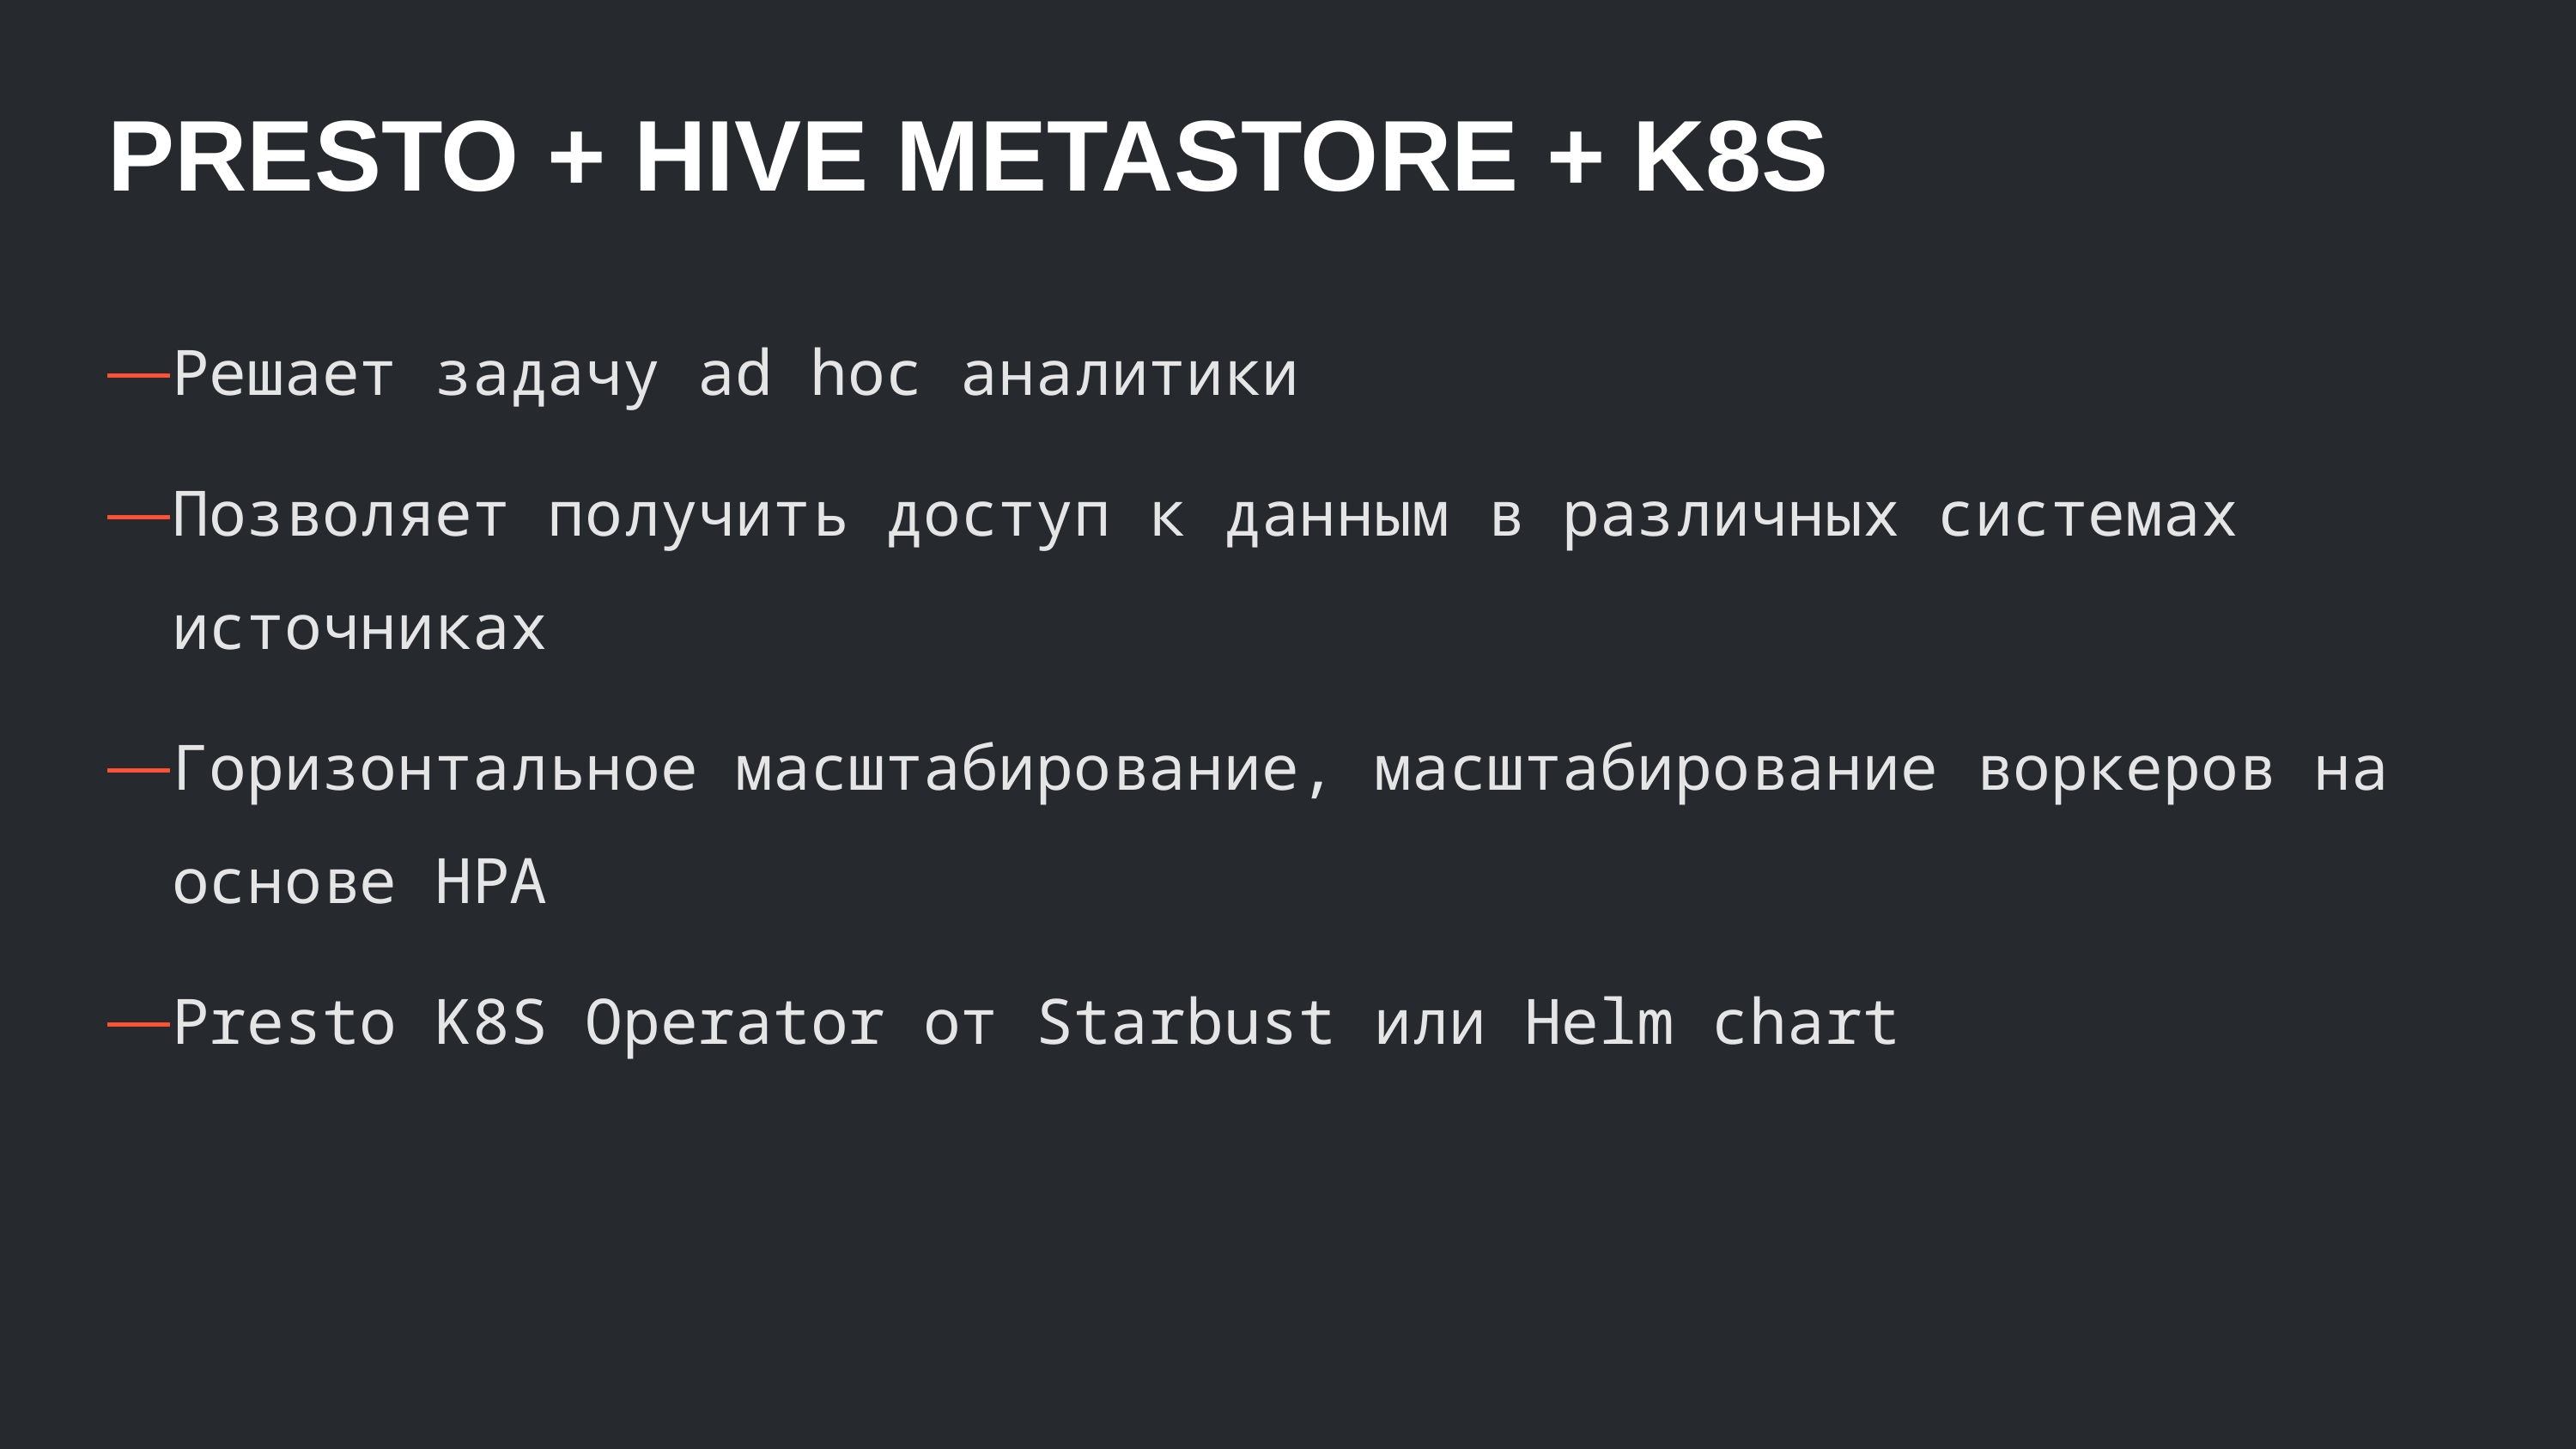

PRESTO + HIVE METASTORE + K8S

Решает задачу ad hoc аналитики
Позволяет получить доступ к данным в различных системах источниках
Горизонтальное масштабирование, масштабирование воркеров на основе HPA
Presto K8S Operator от Starbust или Helm chart